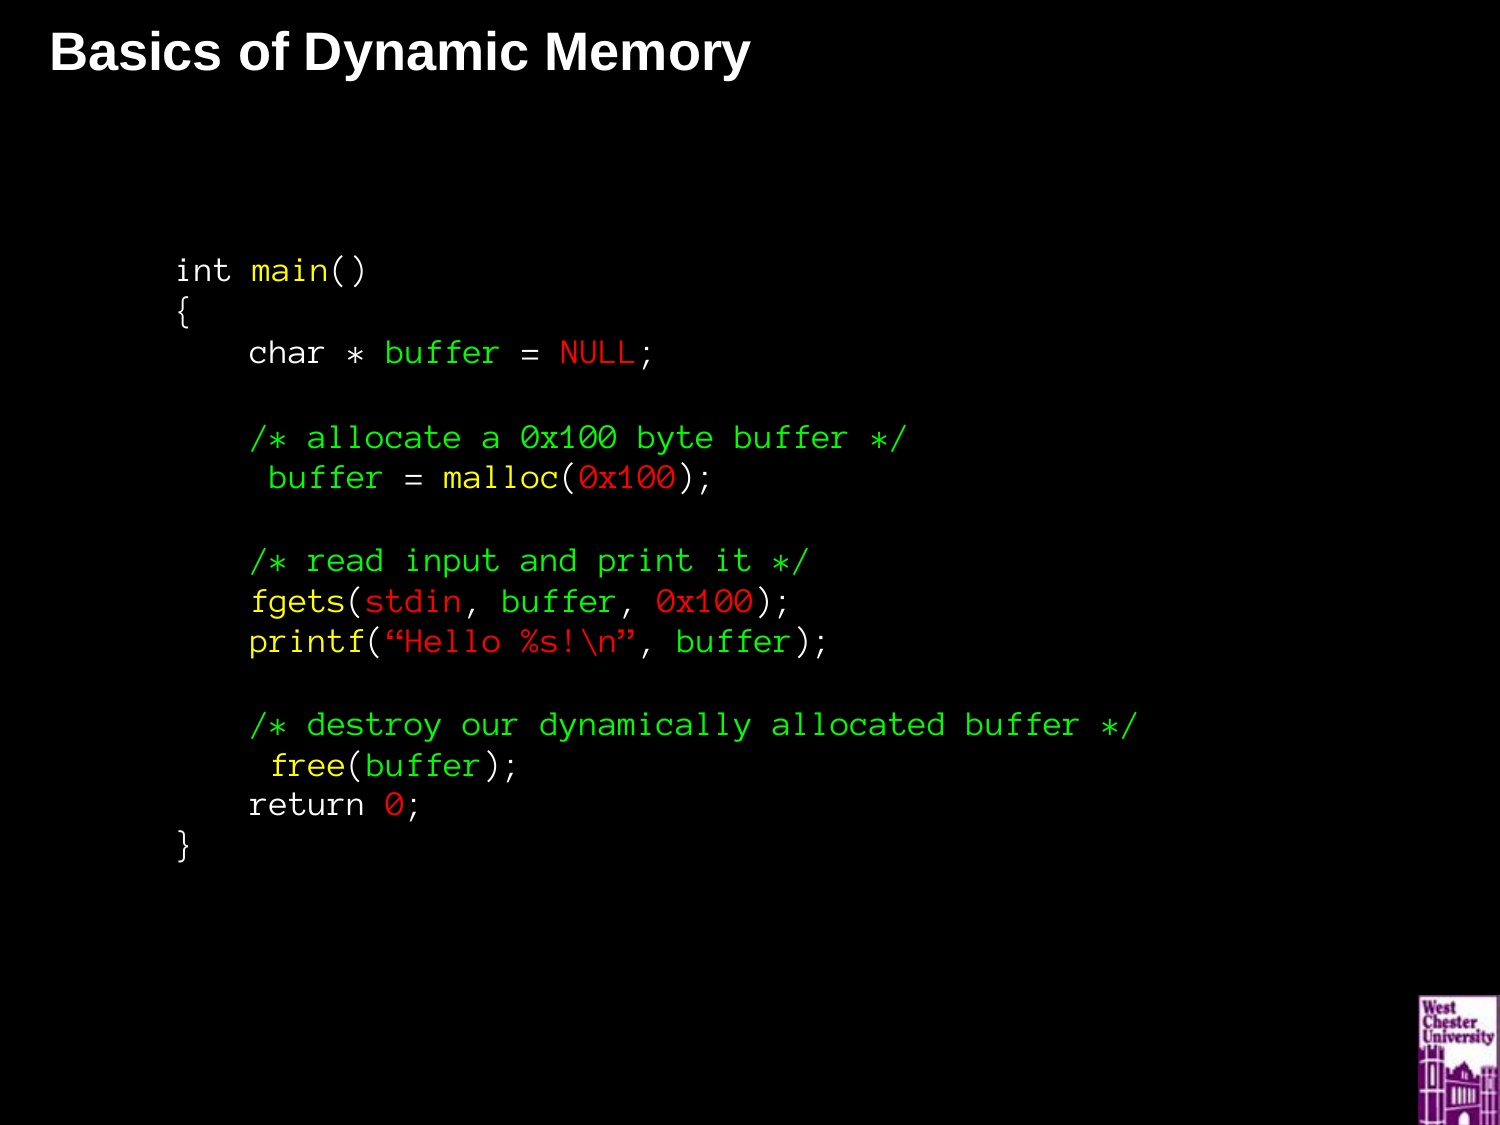

# Basics of Dynamic Memory
int main()
{
char * buffer = NULL;

/* allocate a 0x100 byte buffer */  buffer = malloc(0x100);

/* read input and print it */  fgets(stdin, buffer, 0x100);  printf(“Hello %s!\n”, buffer);

/* destroy our dynamically allocated buffer */  free(buffer);
return 0;
}